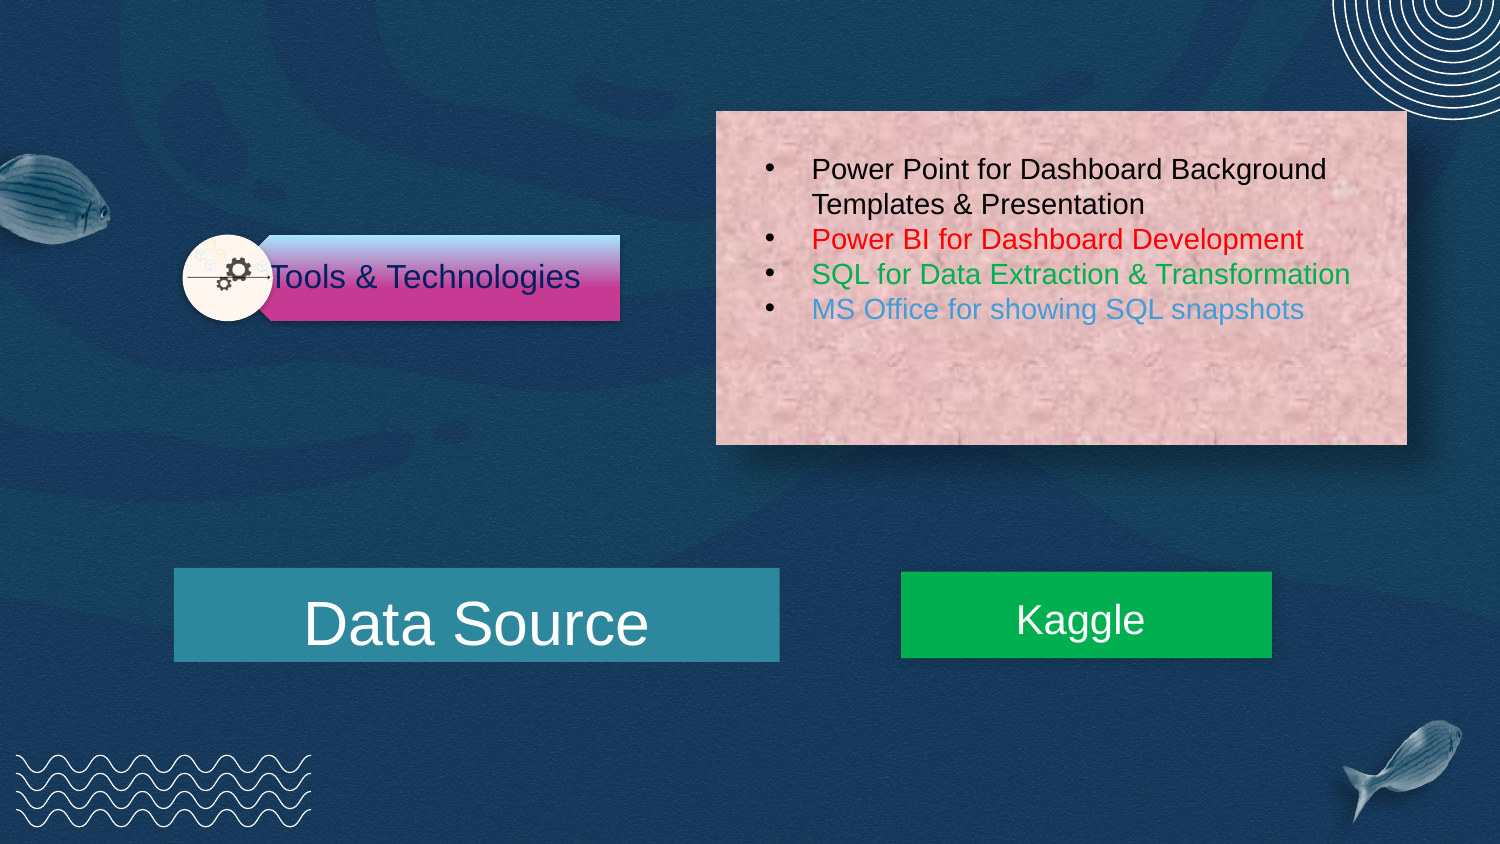

Power Point for Dashboard Background Templates & Presentation
Power BI for Dashboard Development
SQL for Data Extraction & Transformation
MS Office for showing SQL snapshots

Tools & Technologies
# Data Source
Kaggle